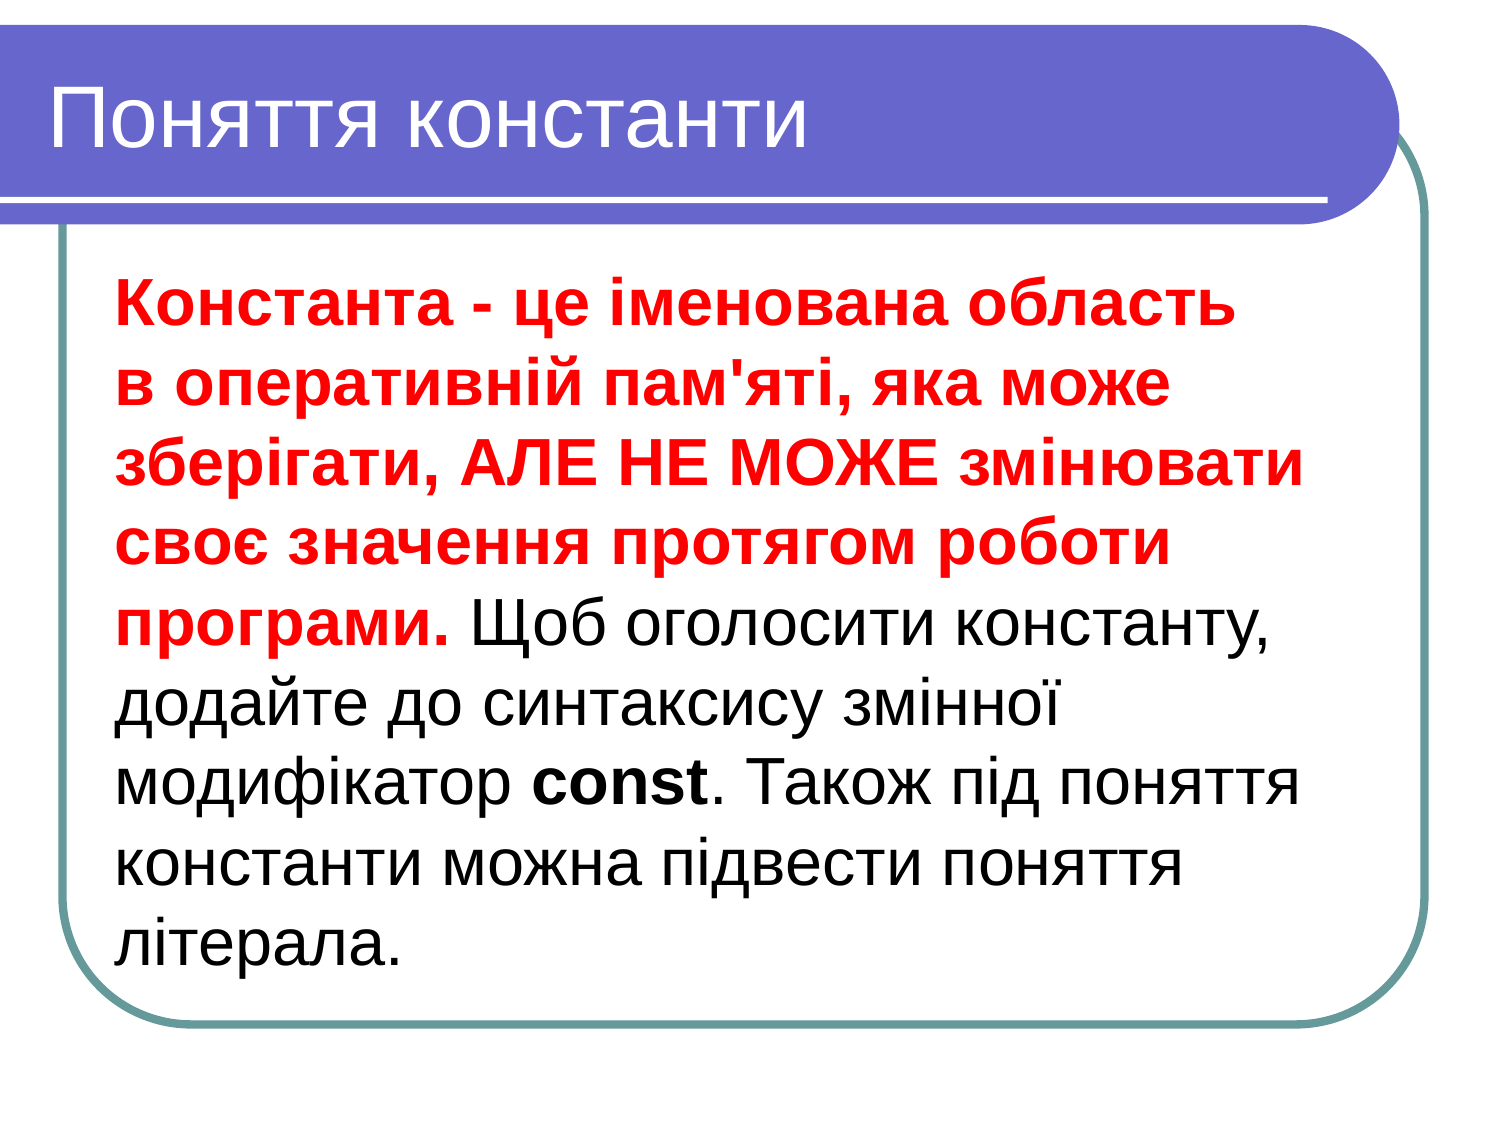

Поняття константи
Константа - це іменована область      в оперативній пам'яті, яка може зберігати, АЛЕ НЕ МОЖЕ змінювати своє значення протягом роботи програми. Щоб оголосити константу, додайте до синтаксису змінної модифікатор const. Також під поняття константи можна підвести поняття літерала.